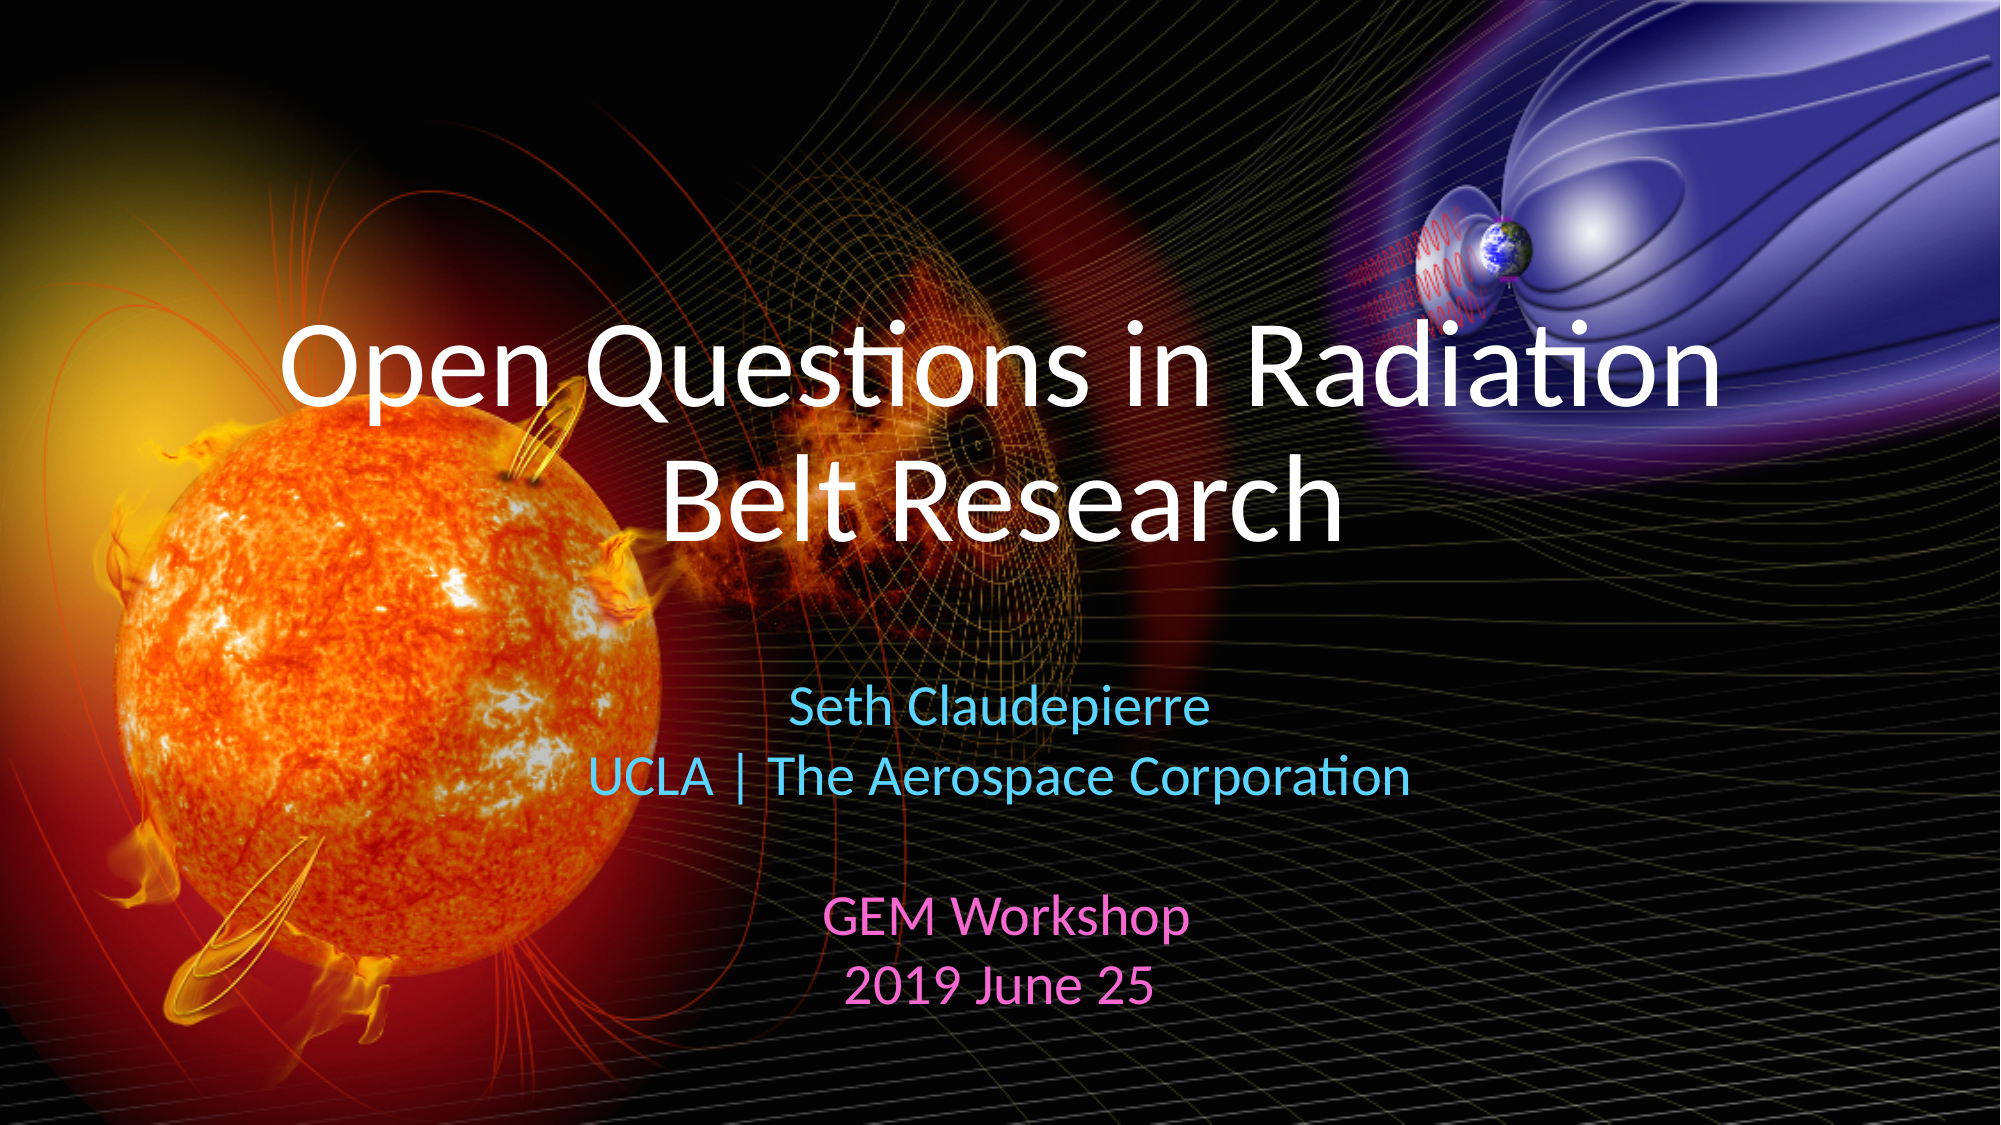

# Open Questions in Radiation Belt Research